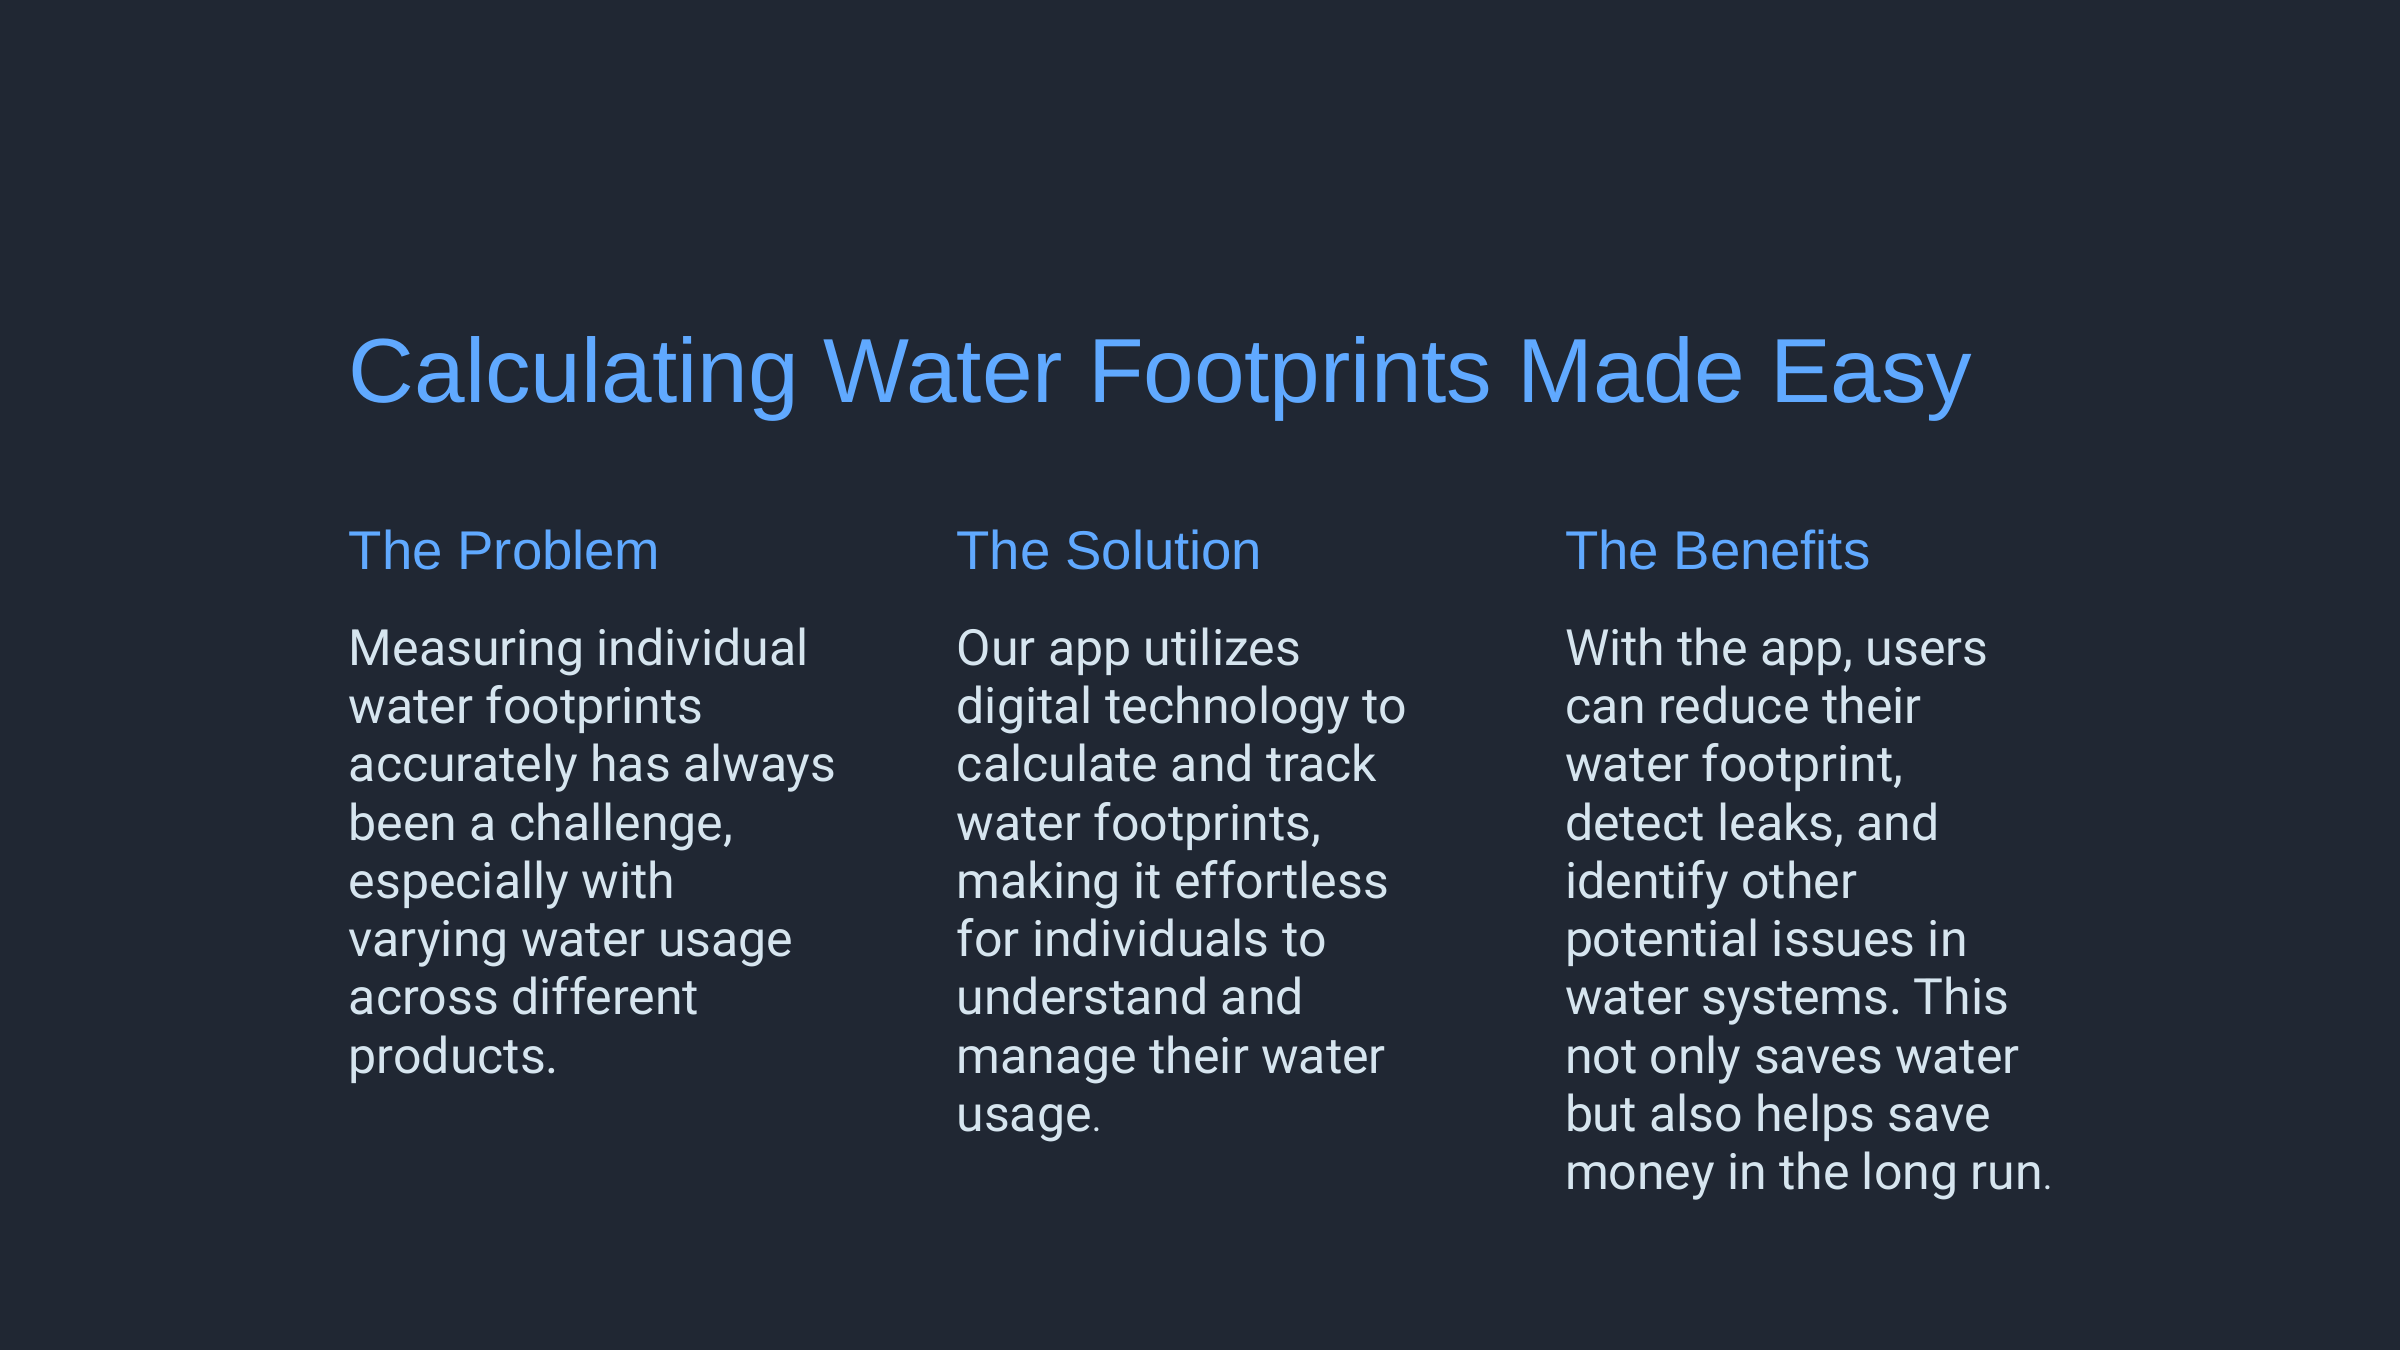

Calculating Water Footprints Made Easy
The Problem
The Solution
The Benefits
Measuring individual water footprints accurately has always been a challenge, especially with varying water usage across different products.
Our app utilizes digital technology to calculate and track water footprints, making it effortless for individuals to understand and manage their water usage.
With the app, users can reduce their water footprint, detect leaks, and identify other potential issues in water systems. This not only saves water but also helps save money in the long run.